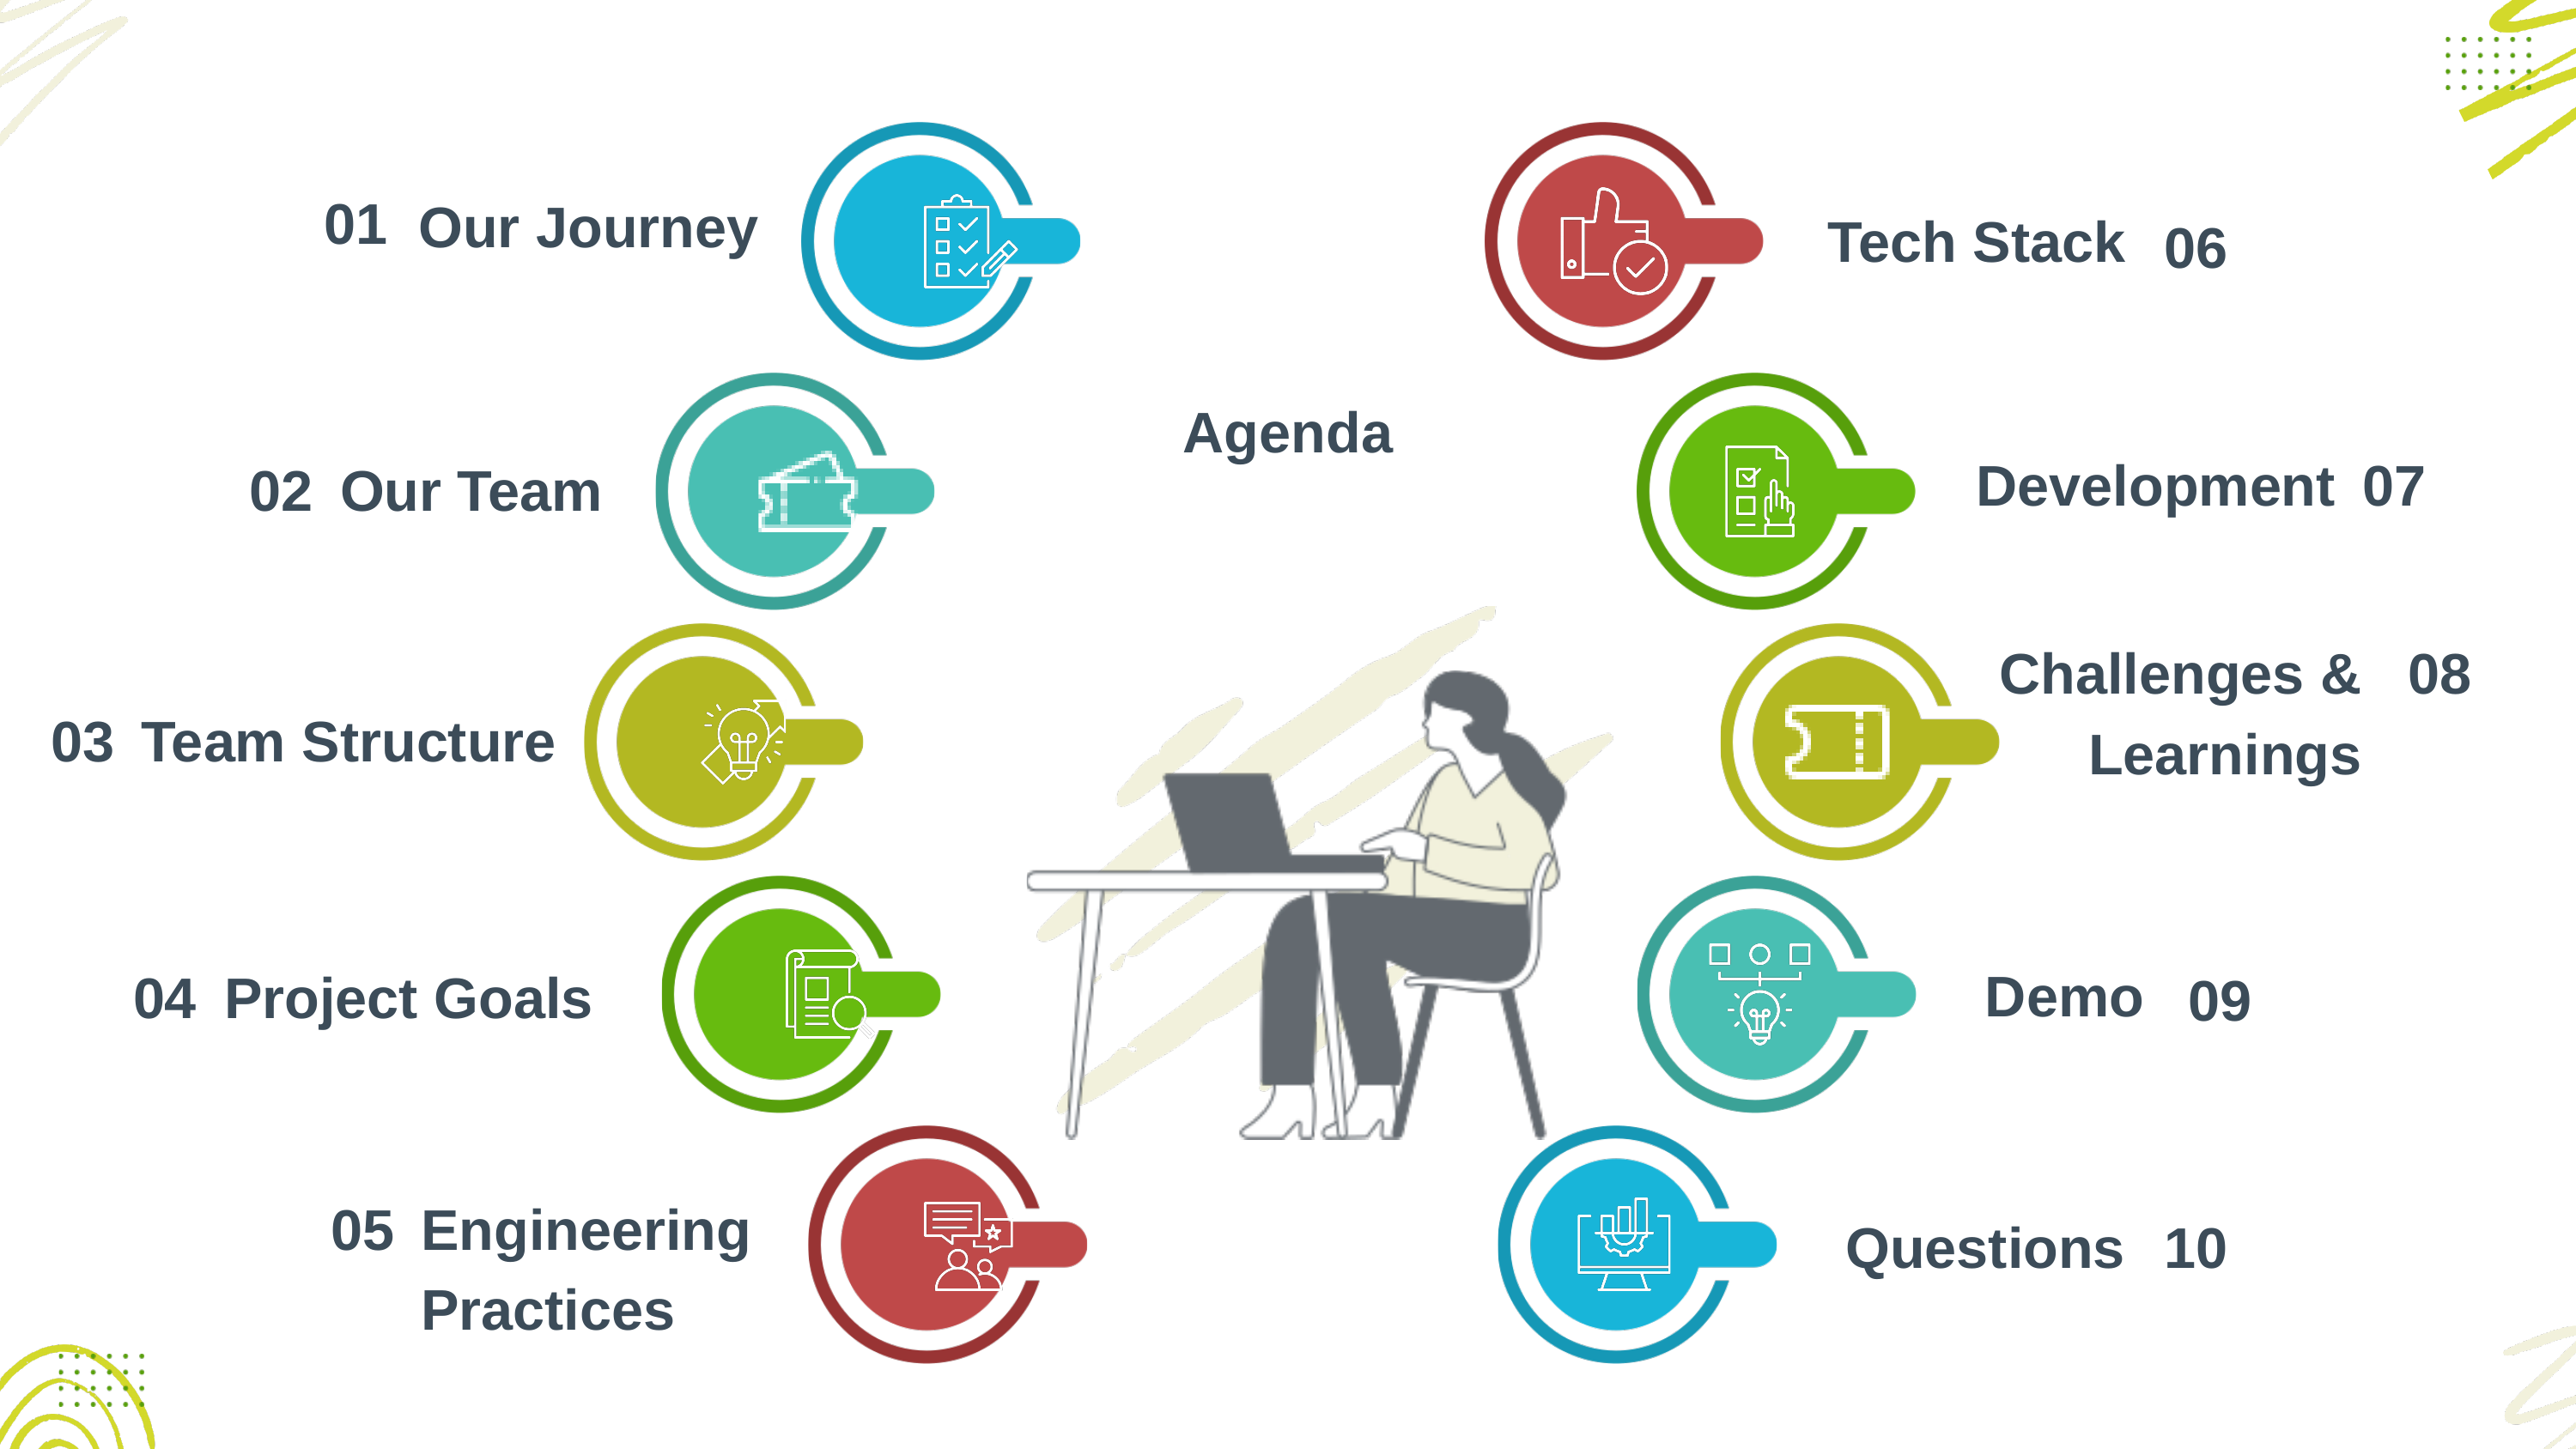

01
Our Journey

Tech Stack

06

Agenda
Development

07
02
Our Team

Challenges & Learnings

08

03
Team Structure

Demo

04
Project Goals

09

Engineering
Practices

05

Questions

10